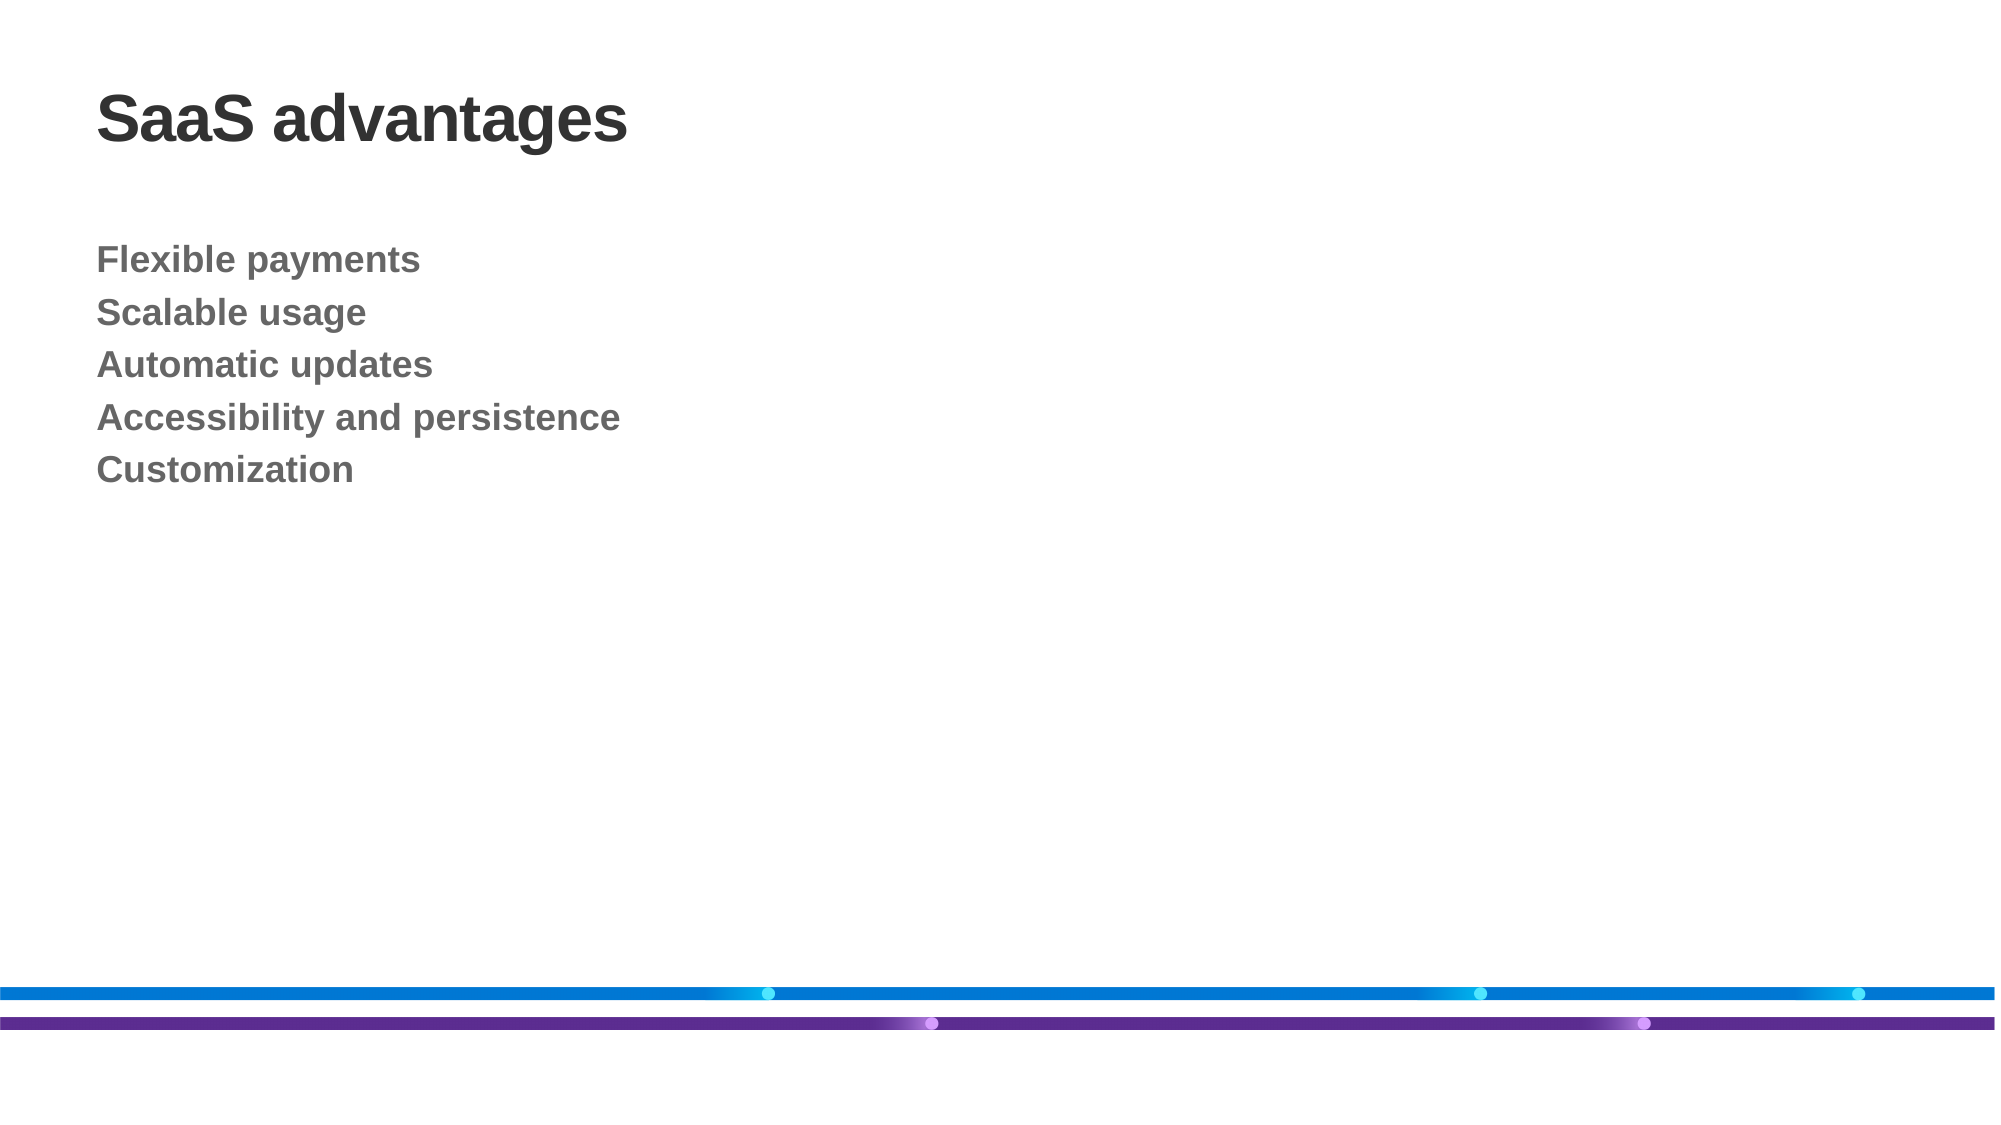

# SaaS advantages
Flexible payments
Scalable usage
Automatic updates
Accessibility and persistence
Customization